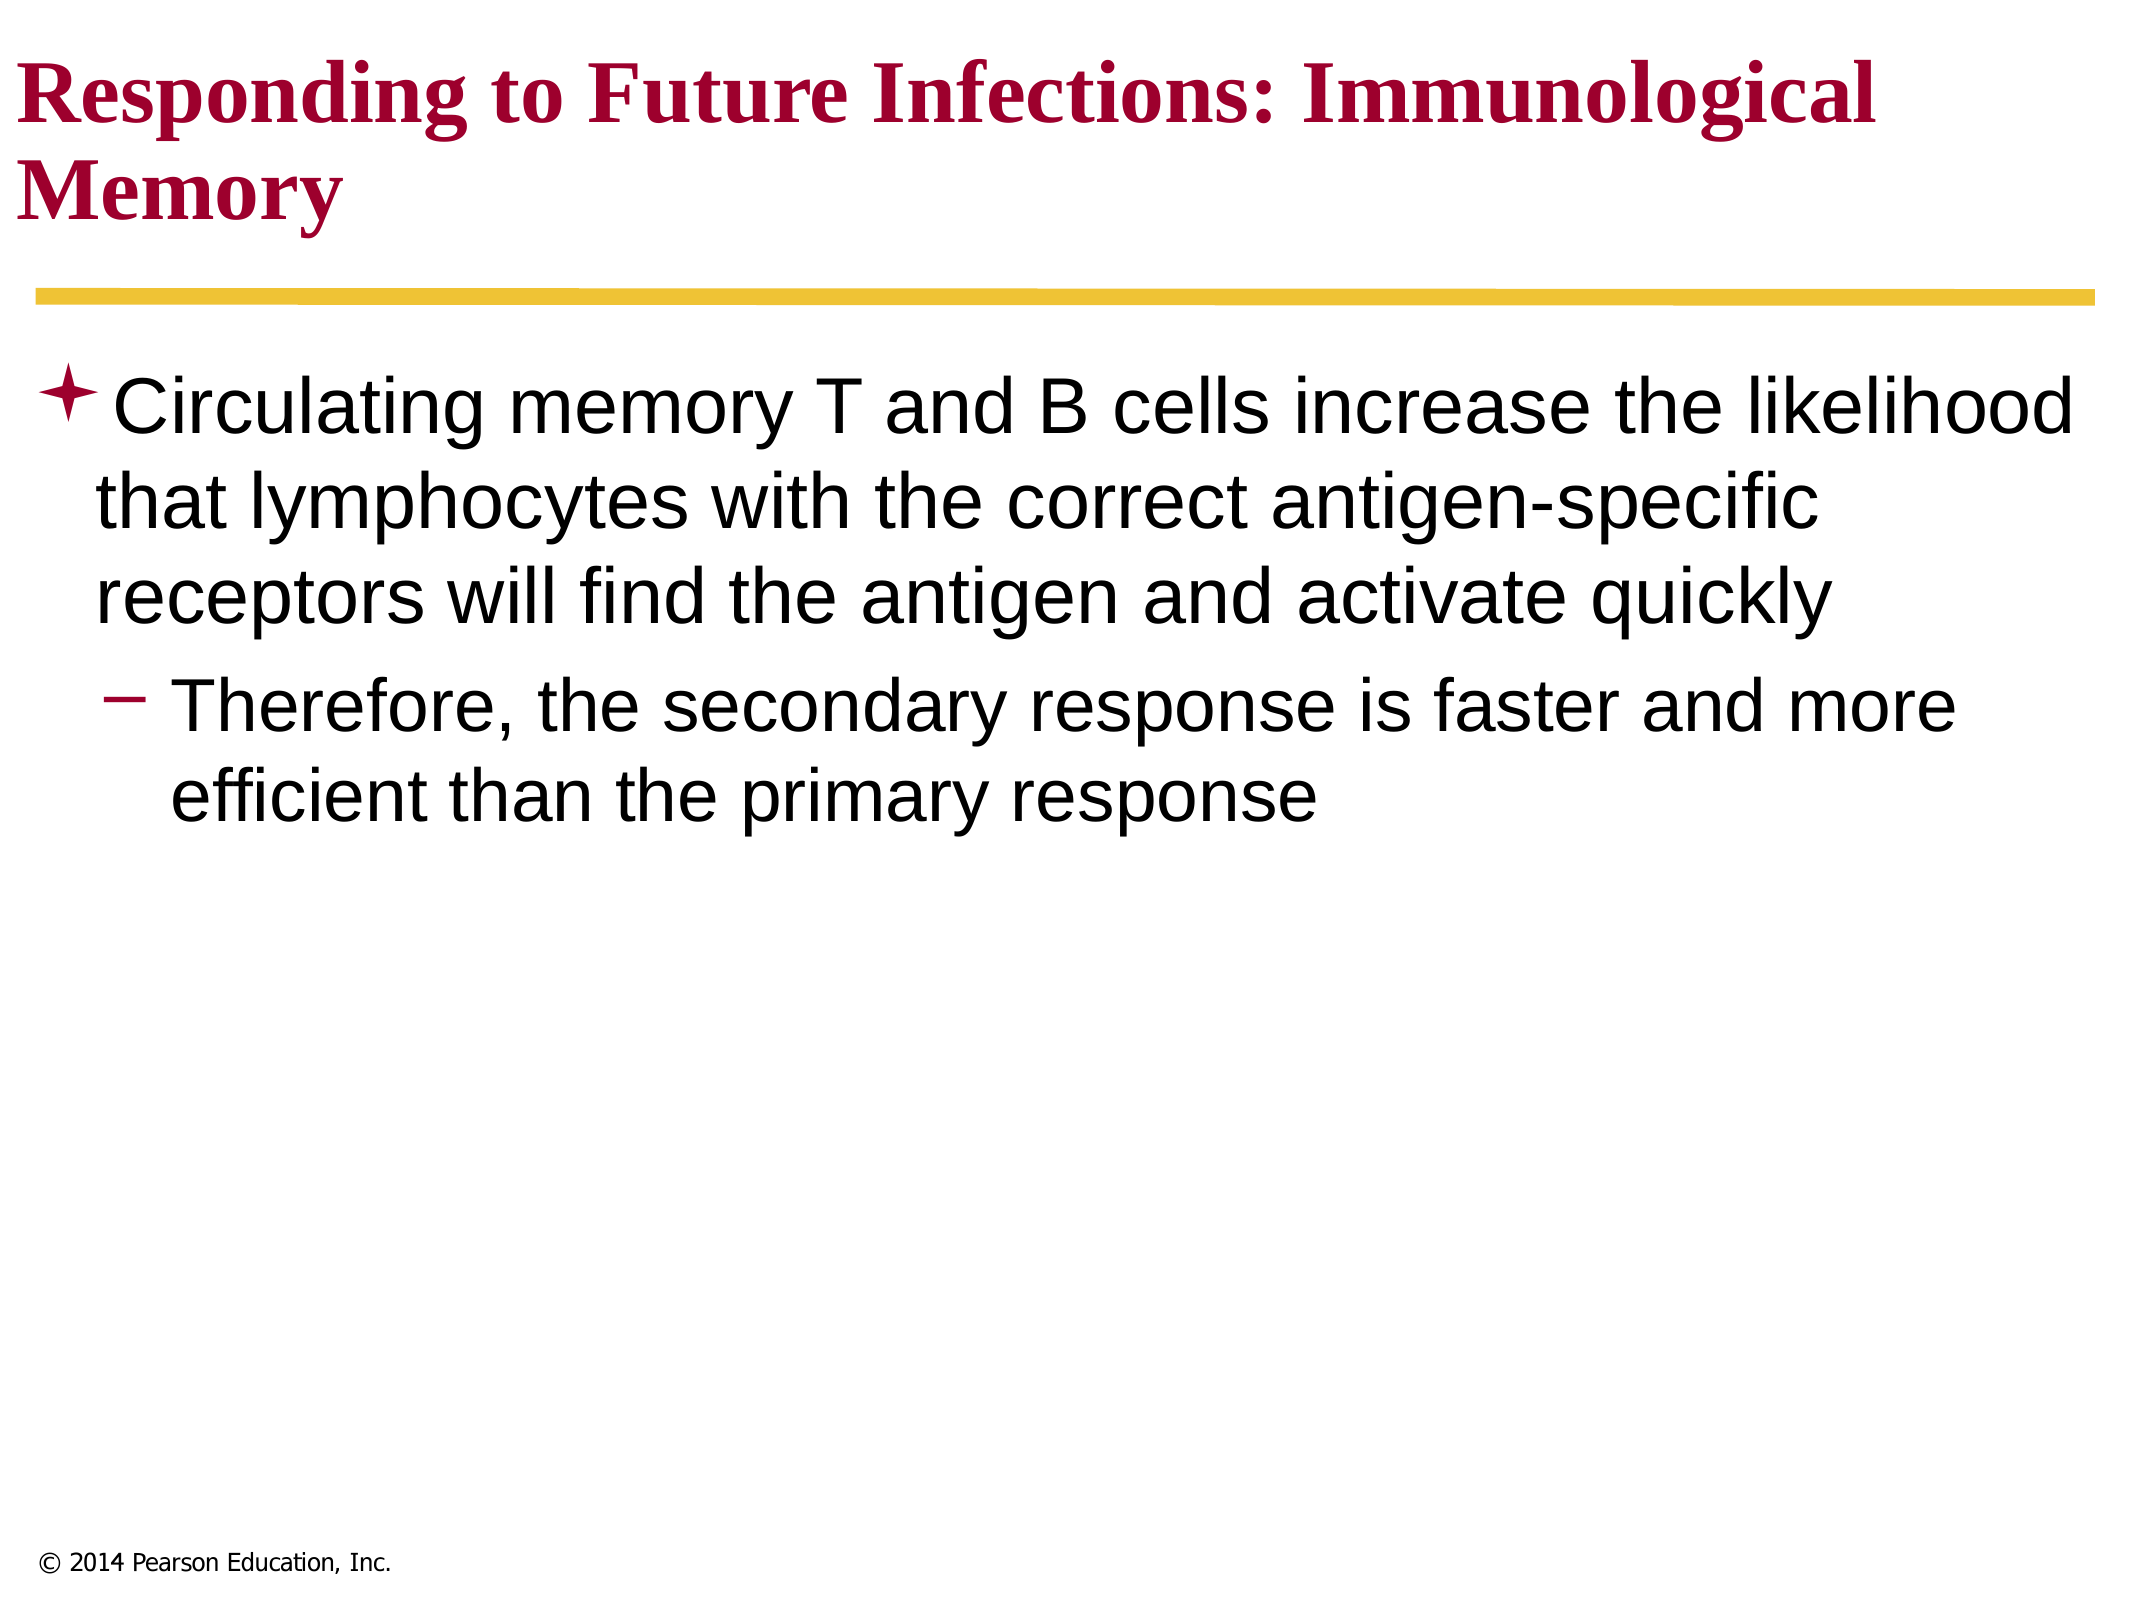

Responding to Future Infections: Immunological Memory

Circulating memory T and B cells increase the likelihood that lymphocytes with the correct antigen-specific receptors will find the antigen and activate quickly
Therefore, the secondary response is faster and more efficient than the primary response